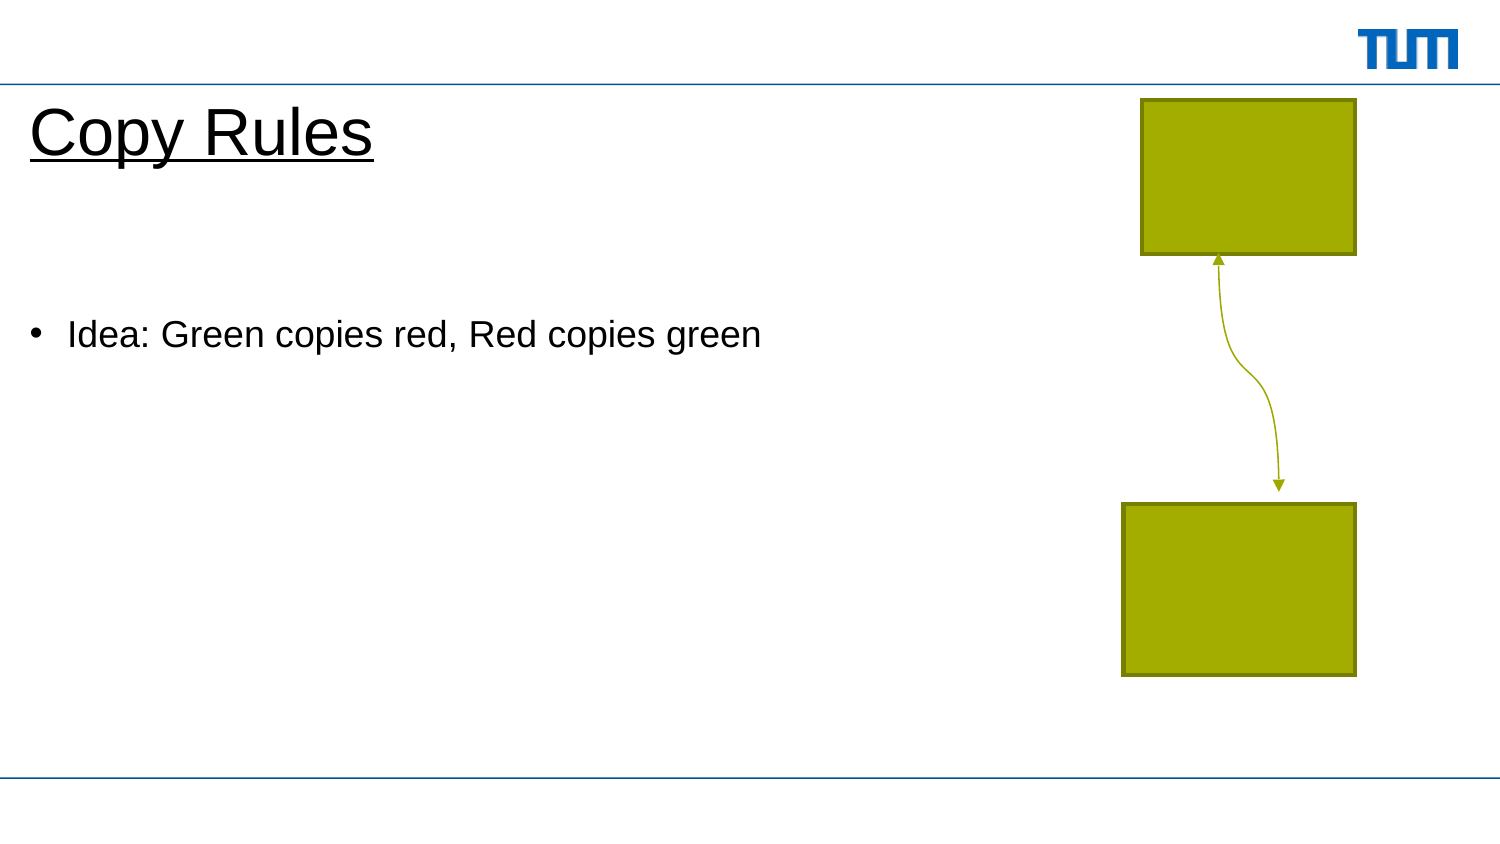

# Copy Rules

Idea: Green copies red, Red copies green